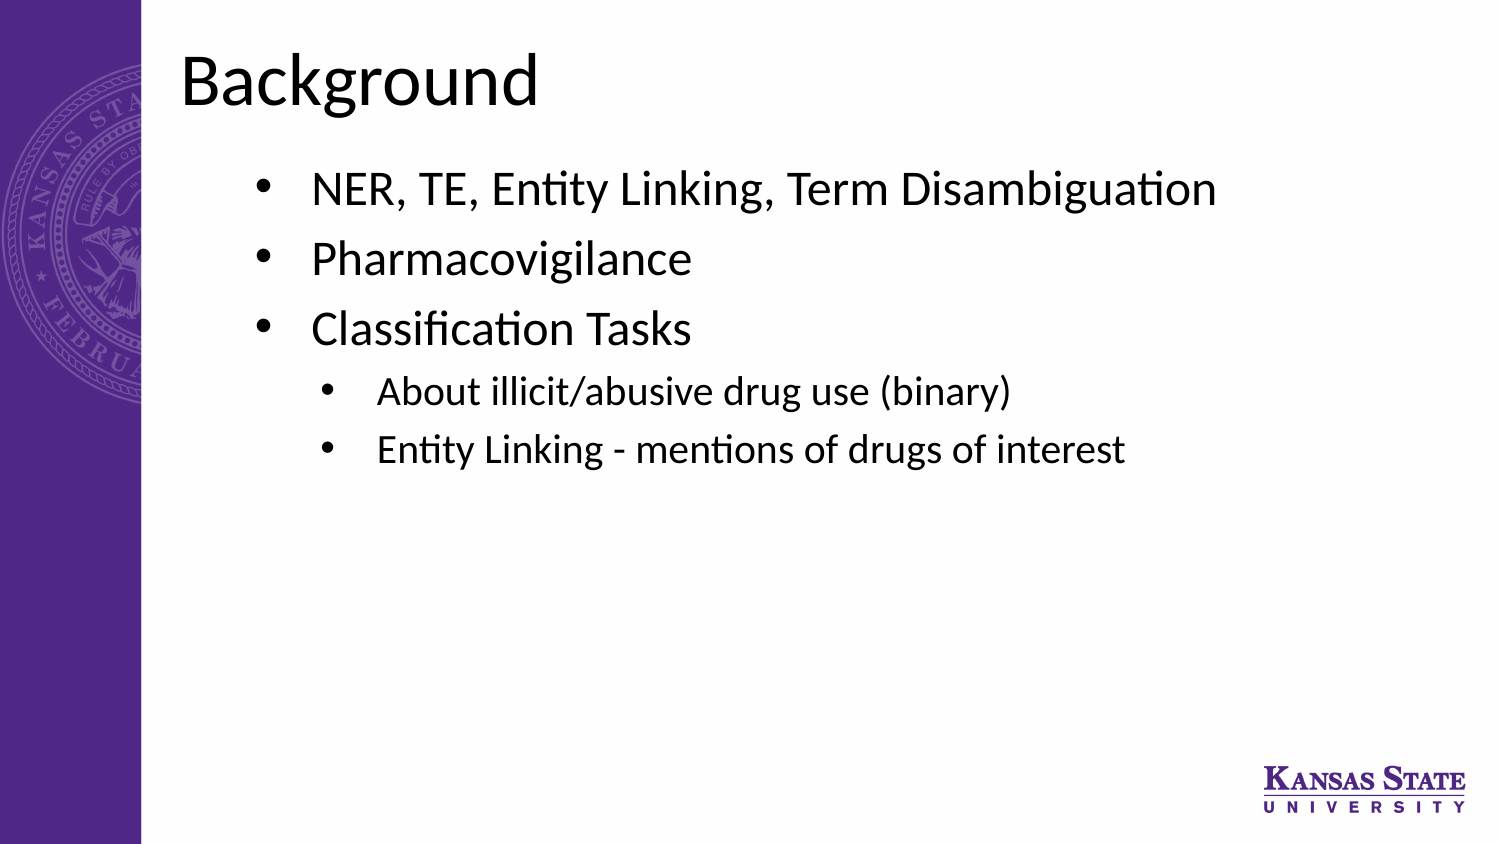

# Background
NER, TE, Entity Linking, Term Disambiguation
Pharmacovigilance
Classification Tasks
About illicit/abusive drug use (binary)
Entity Linking - mentions of drugs of interest